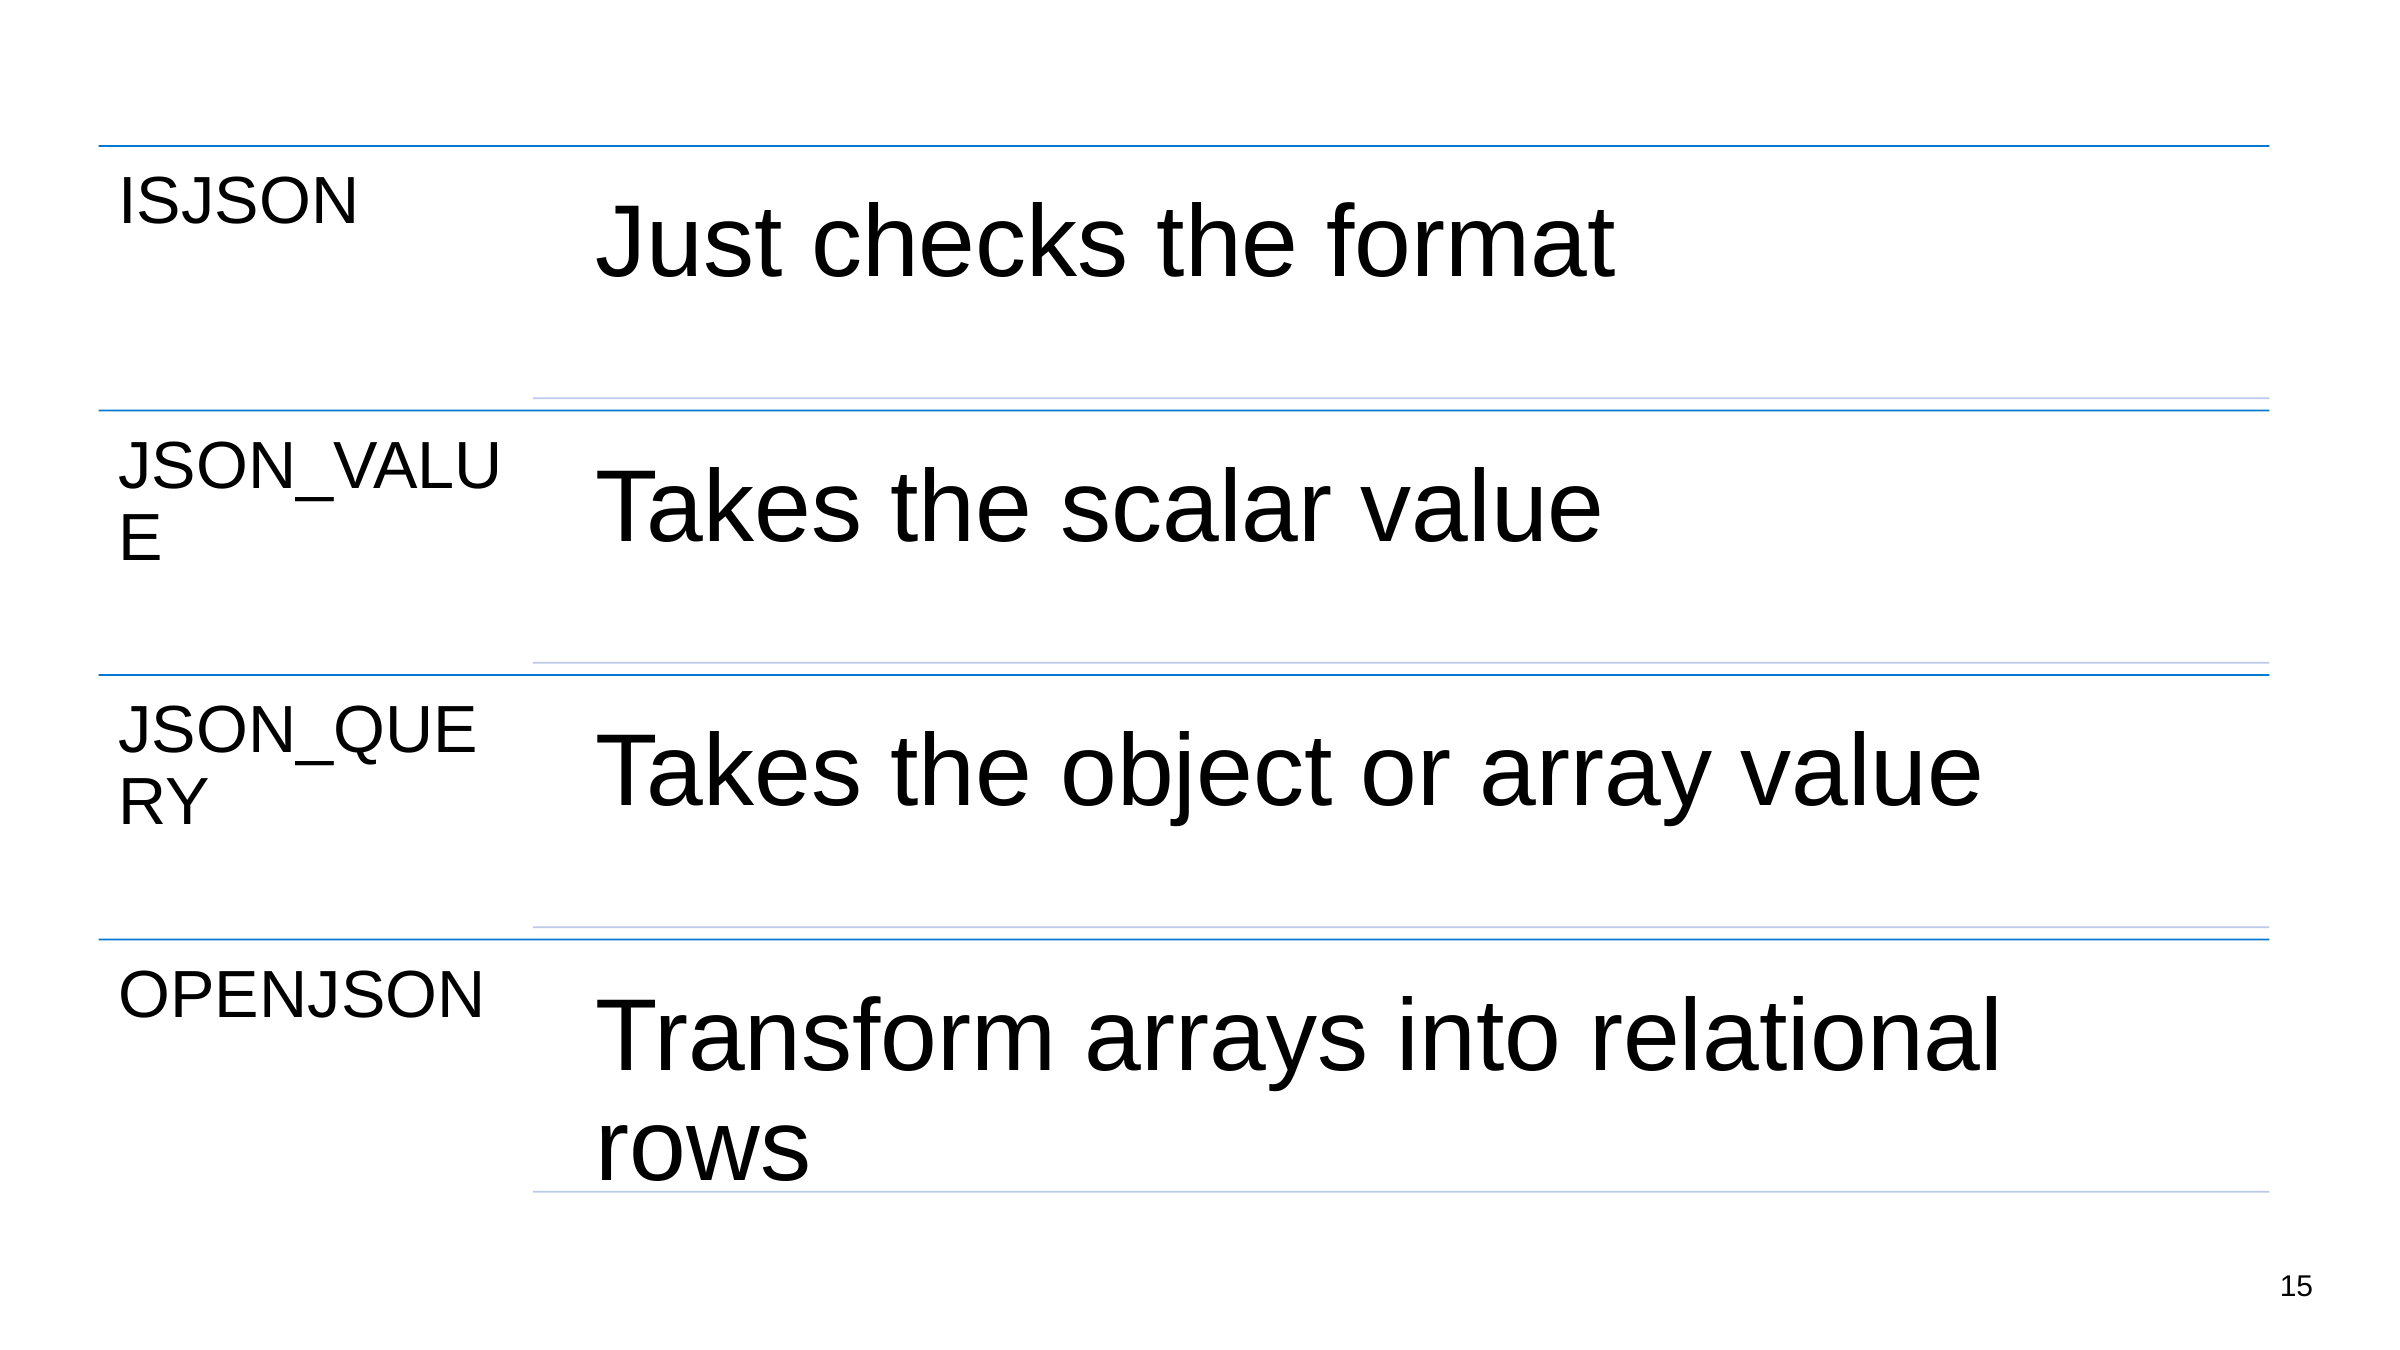

# json functions
ISJSON
Just checks the format
JSON_VALUE
Takes the scalar value
JSON_QUERY
Takes the object or array value
OPENJSON
Transform arrays into relational rows